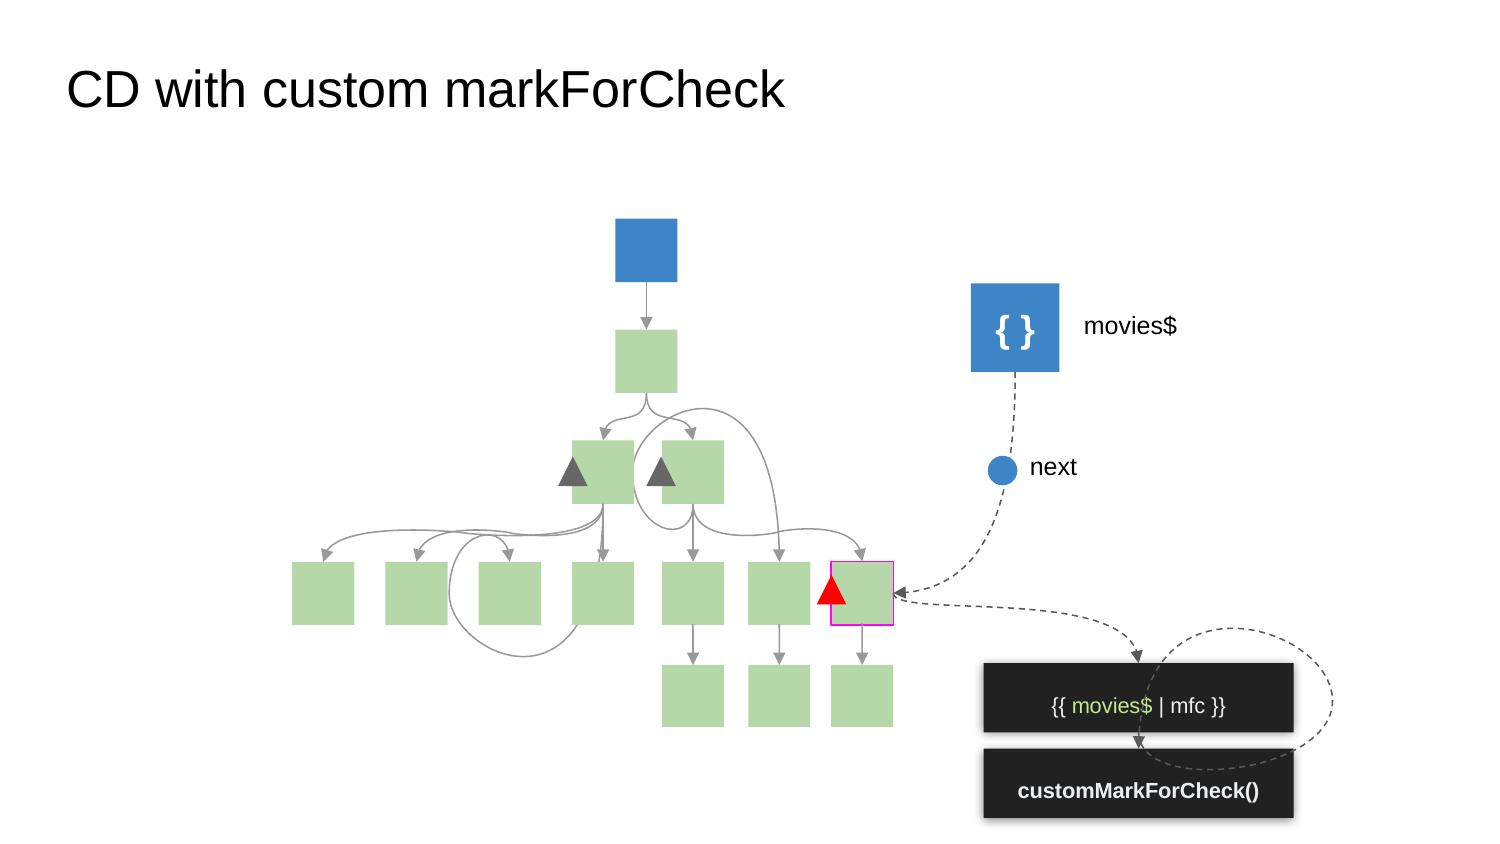

# CD with custom markForCheck

{ }
movies$

next

{{ movies$ | mfc }}

customMarkForCheck()